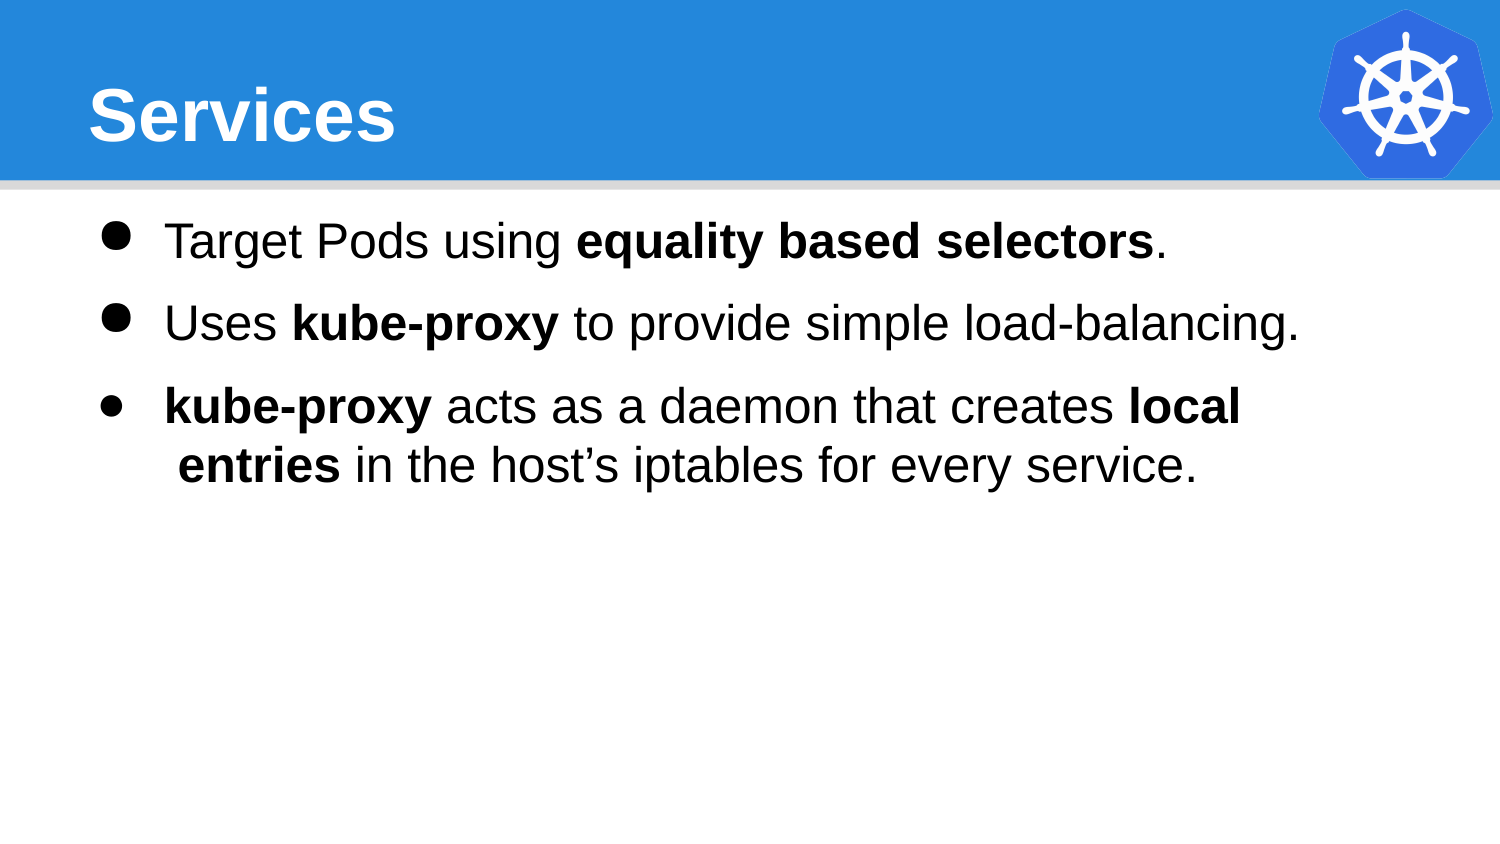

# Services
Target Pods using equality based selectors.
Uses kube-proxy to provide simple load-balancing.
kube-proxy acts as a daemon that creates local  entries in the host’s iptables for every service.